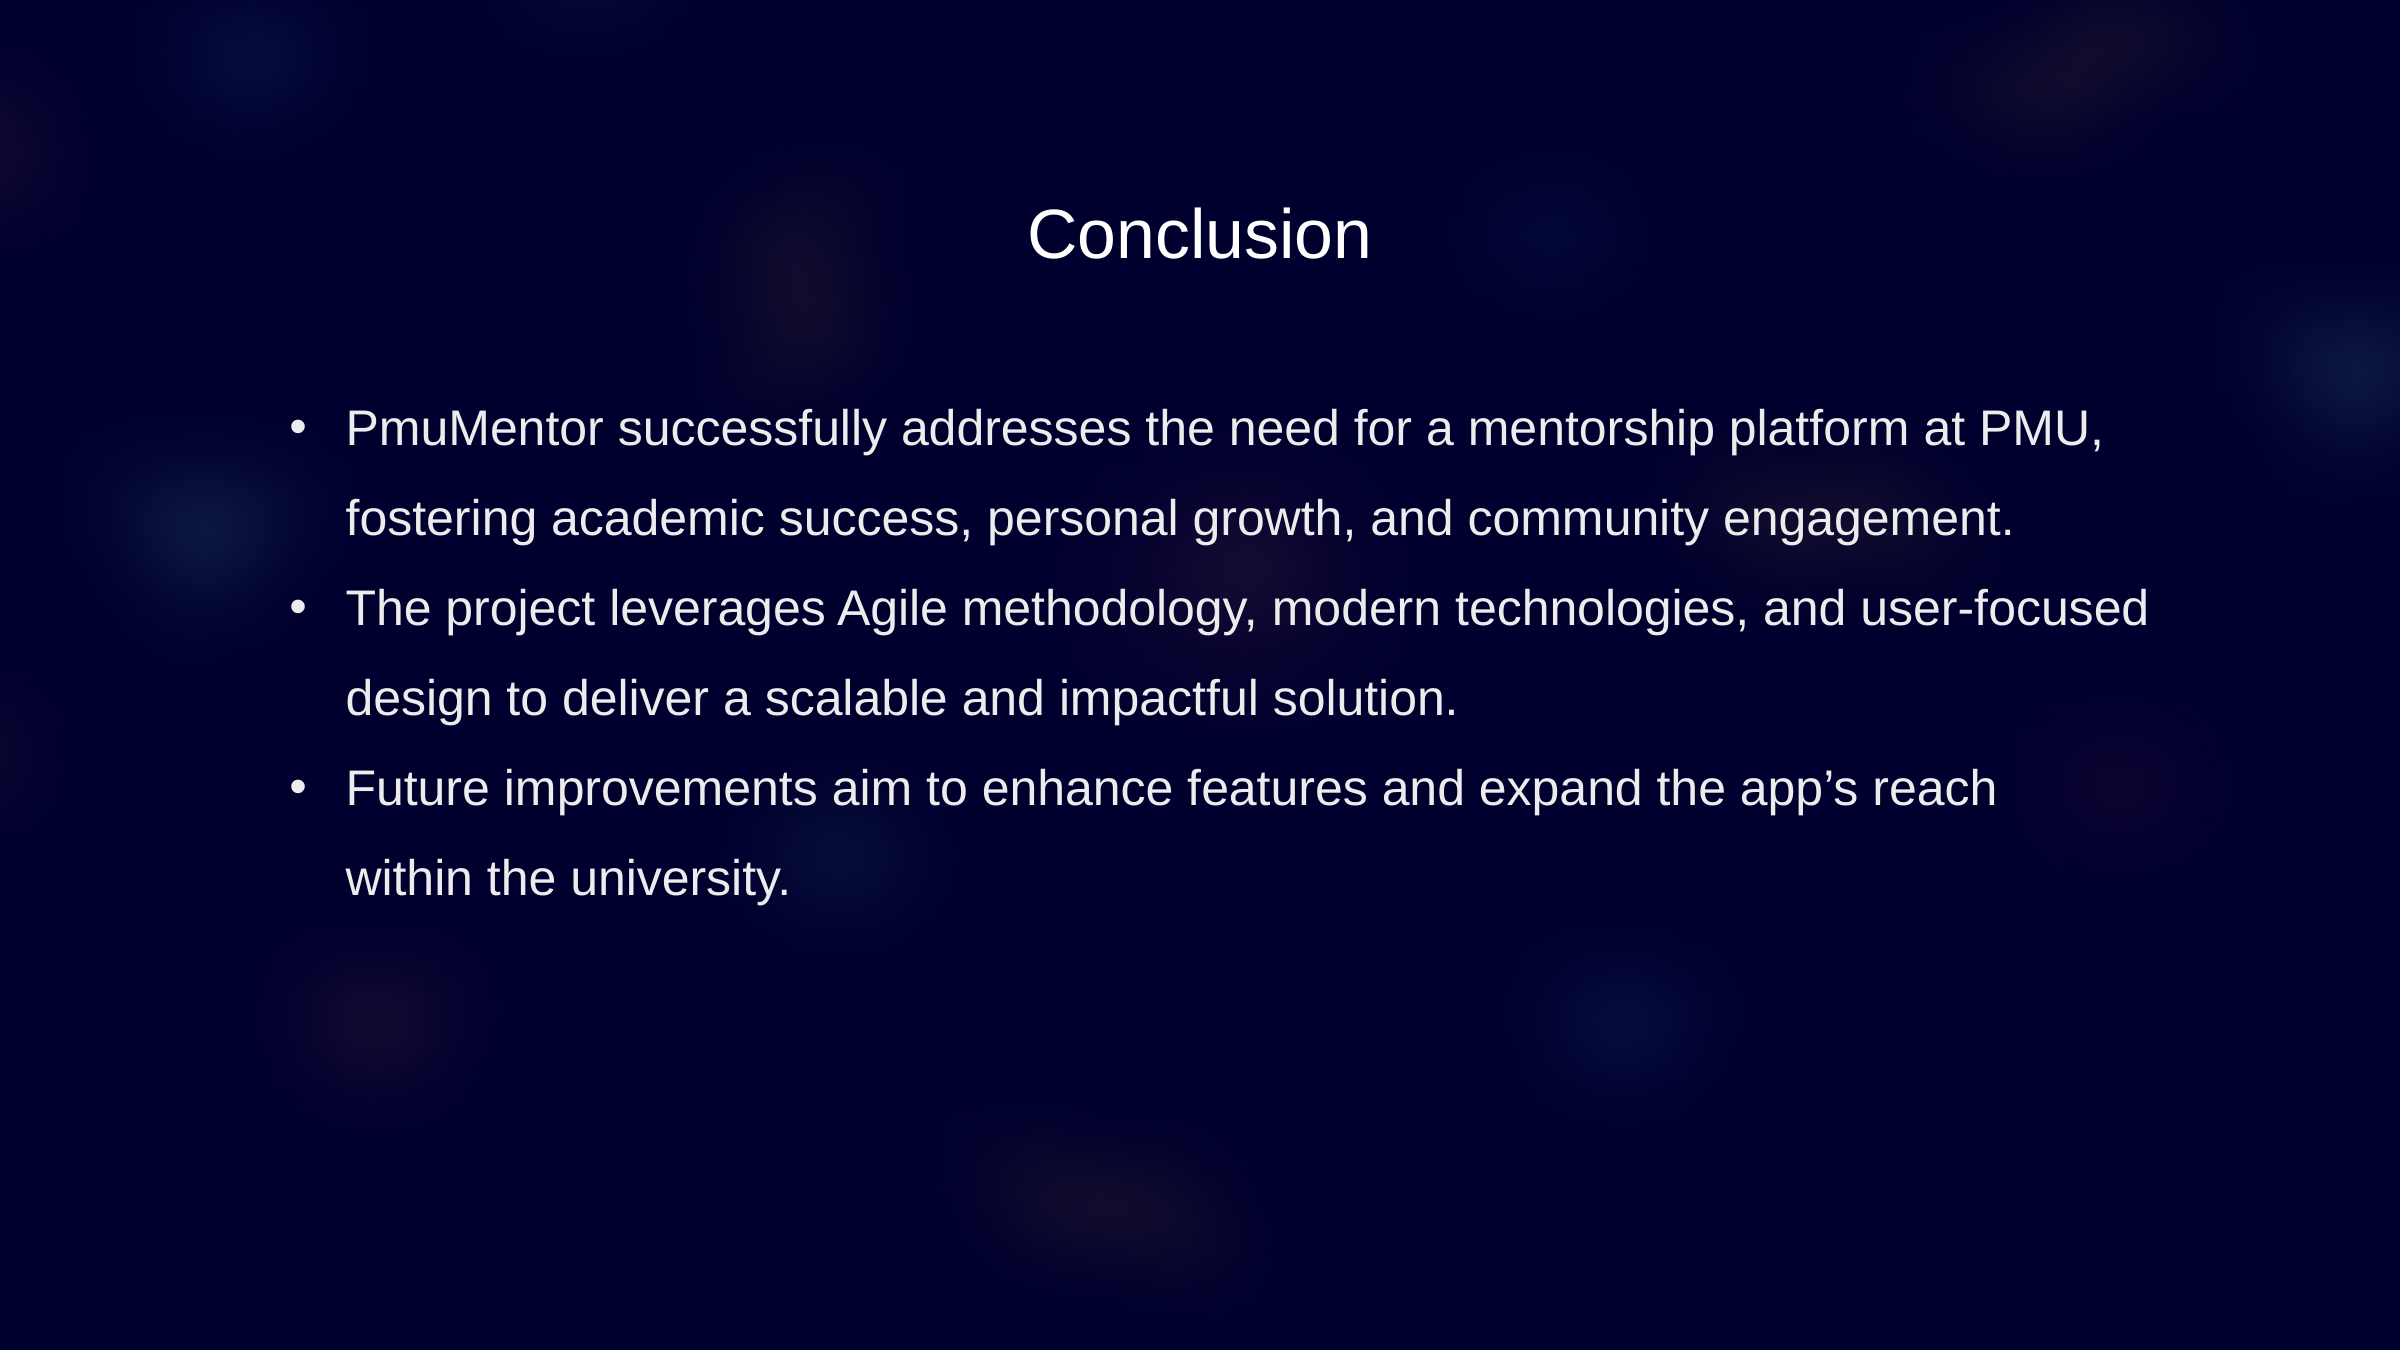

Conclusion
PmuMentor successfully addresses the need for a mentorship platform at PMU,
fostering academic success, personal growth, and community engagement.
The project leverages Agile methodology, modern technologies, and user-focused
design to deliver a scalable and impactful solution.
Future improvements aim to enhance features and expand the app’s reach
within the university.